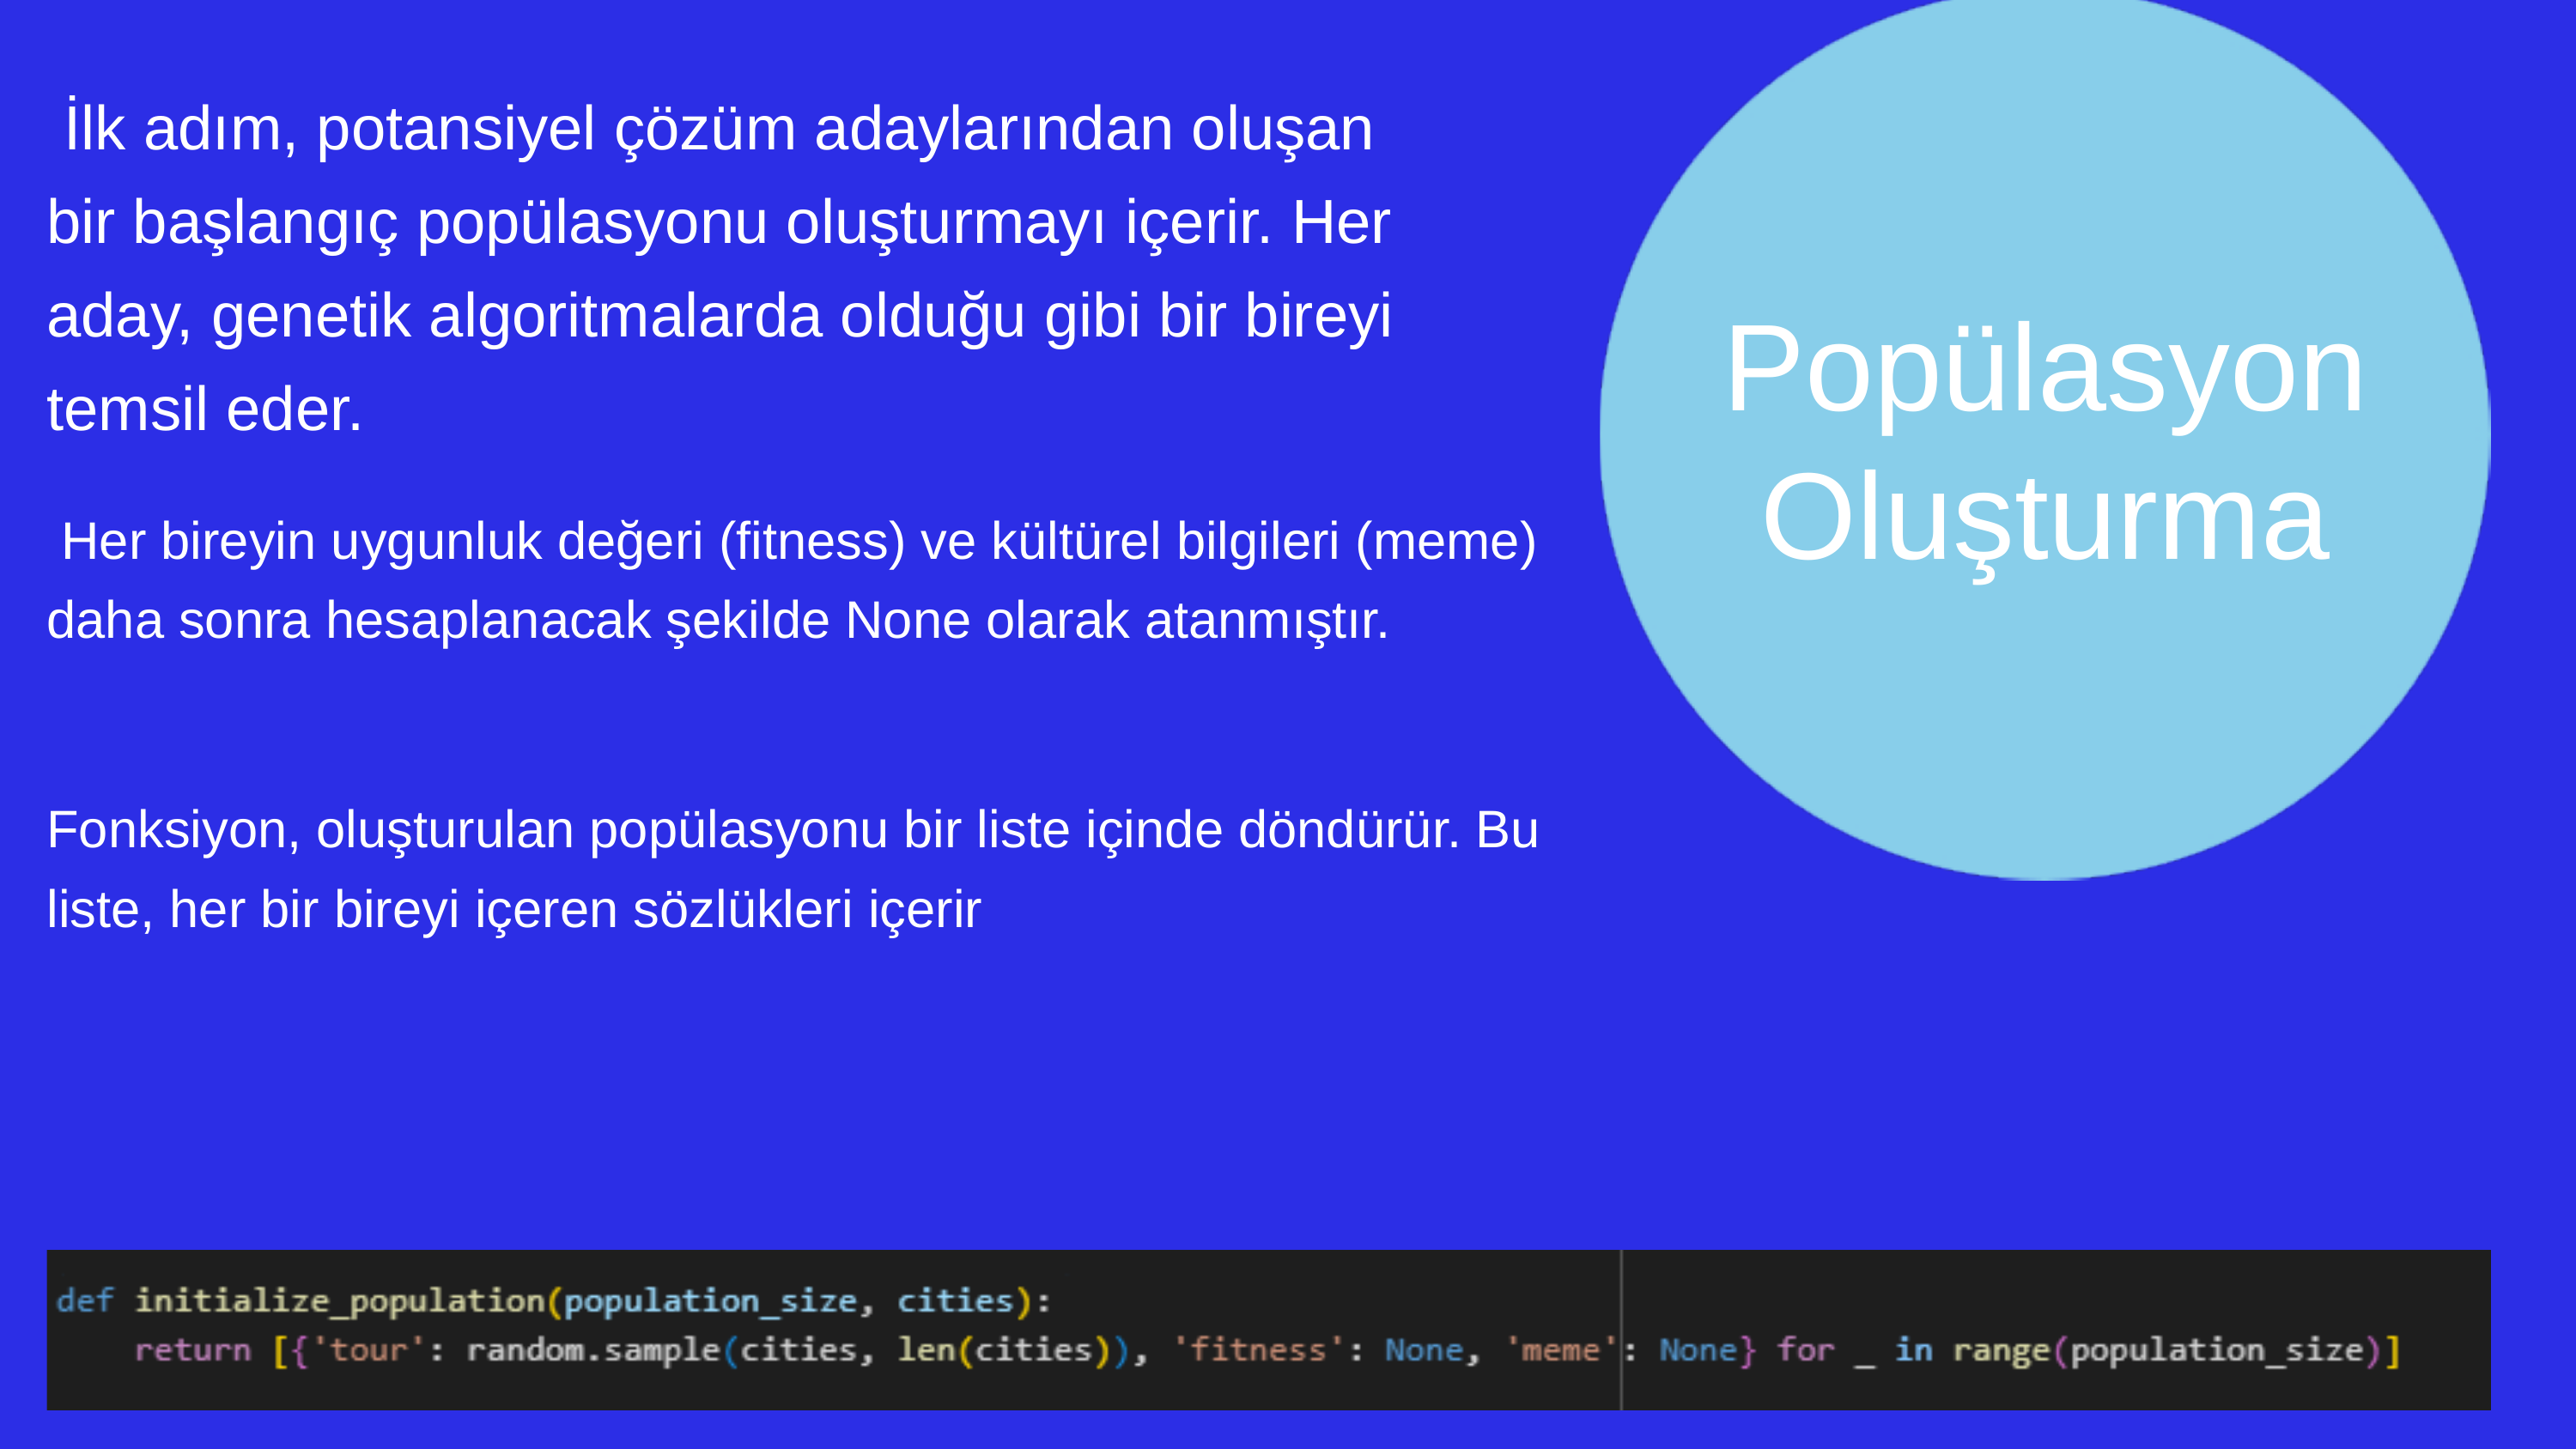

İlk adım, potansiyel çözüm adaylarından oluşan bir başlangıç popülasyonu oluşturmayı içerir. Her aday, genetik algoritmalarda olduğu gibi bir bireyi temsil eder.
Popülasyon Oluşturma
 Her bireyin uygunluk değeri (fitness) ve kültürel bilgileri (meme) daha sonra hesaplanacak şekilde None olarak atanmıştır.
Fonksiyon, oluşturulan popülasyonu bir liste içinde döndürür. Bu liste, her bir bireyi içeren sözlükleri içerir